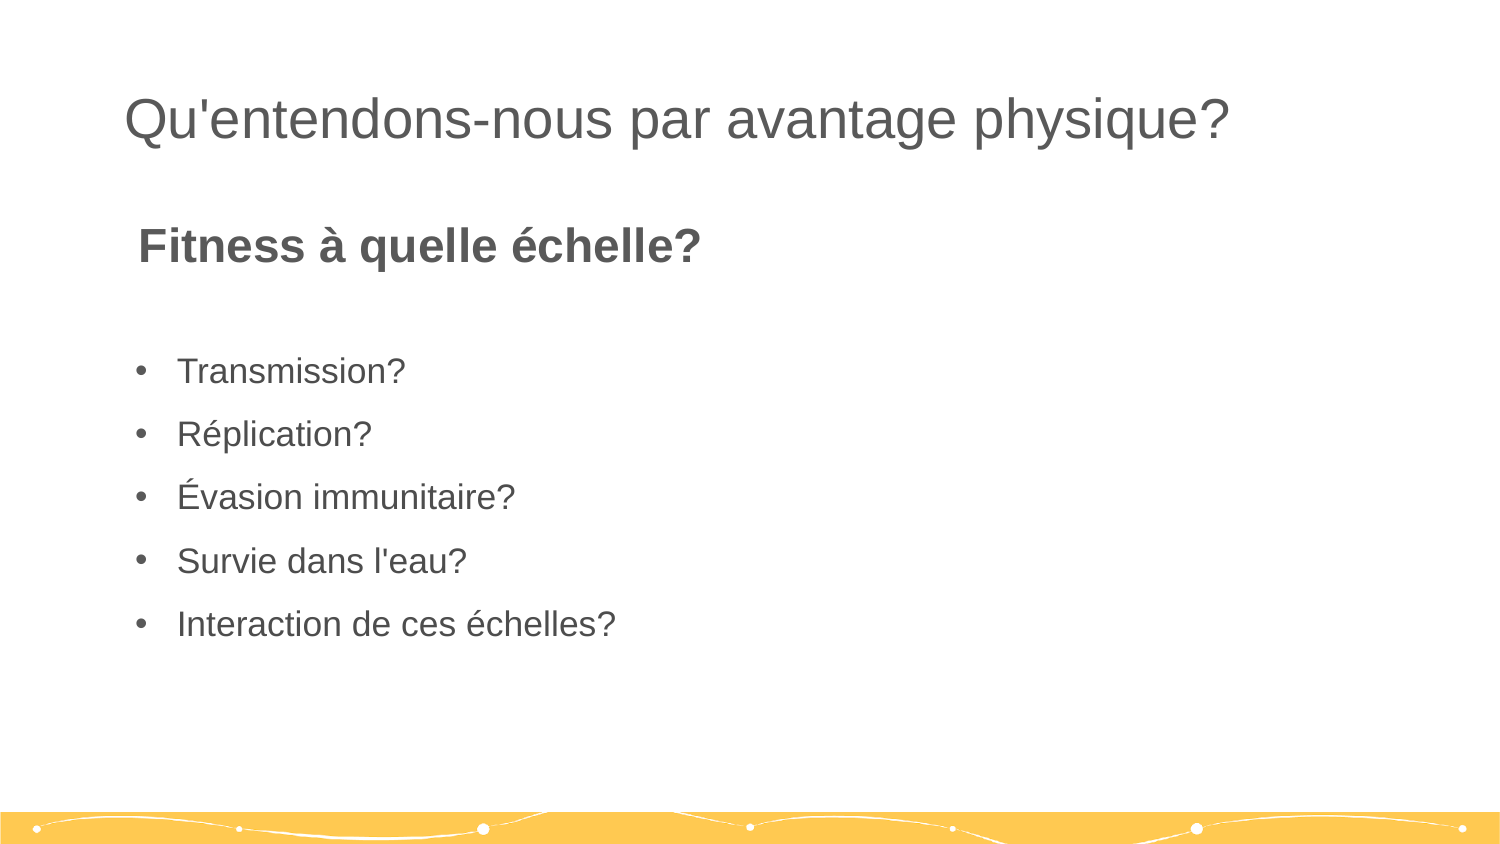

# Qu'entendons-nous par avantage physique?
Fitness à quelle échelle?
Transmission?
Réplication?
Évasion immunitaire?
Survie dans l'eau?
Interaction de ces échelles?